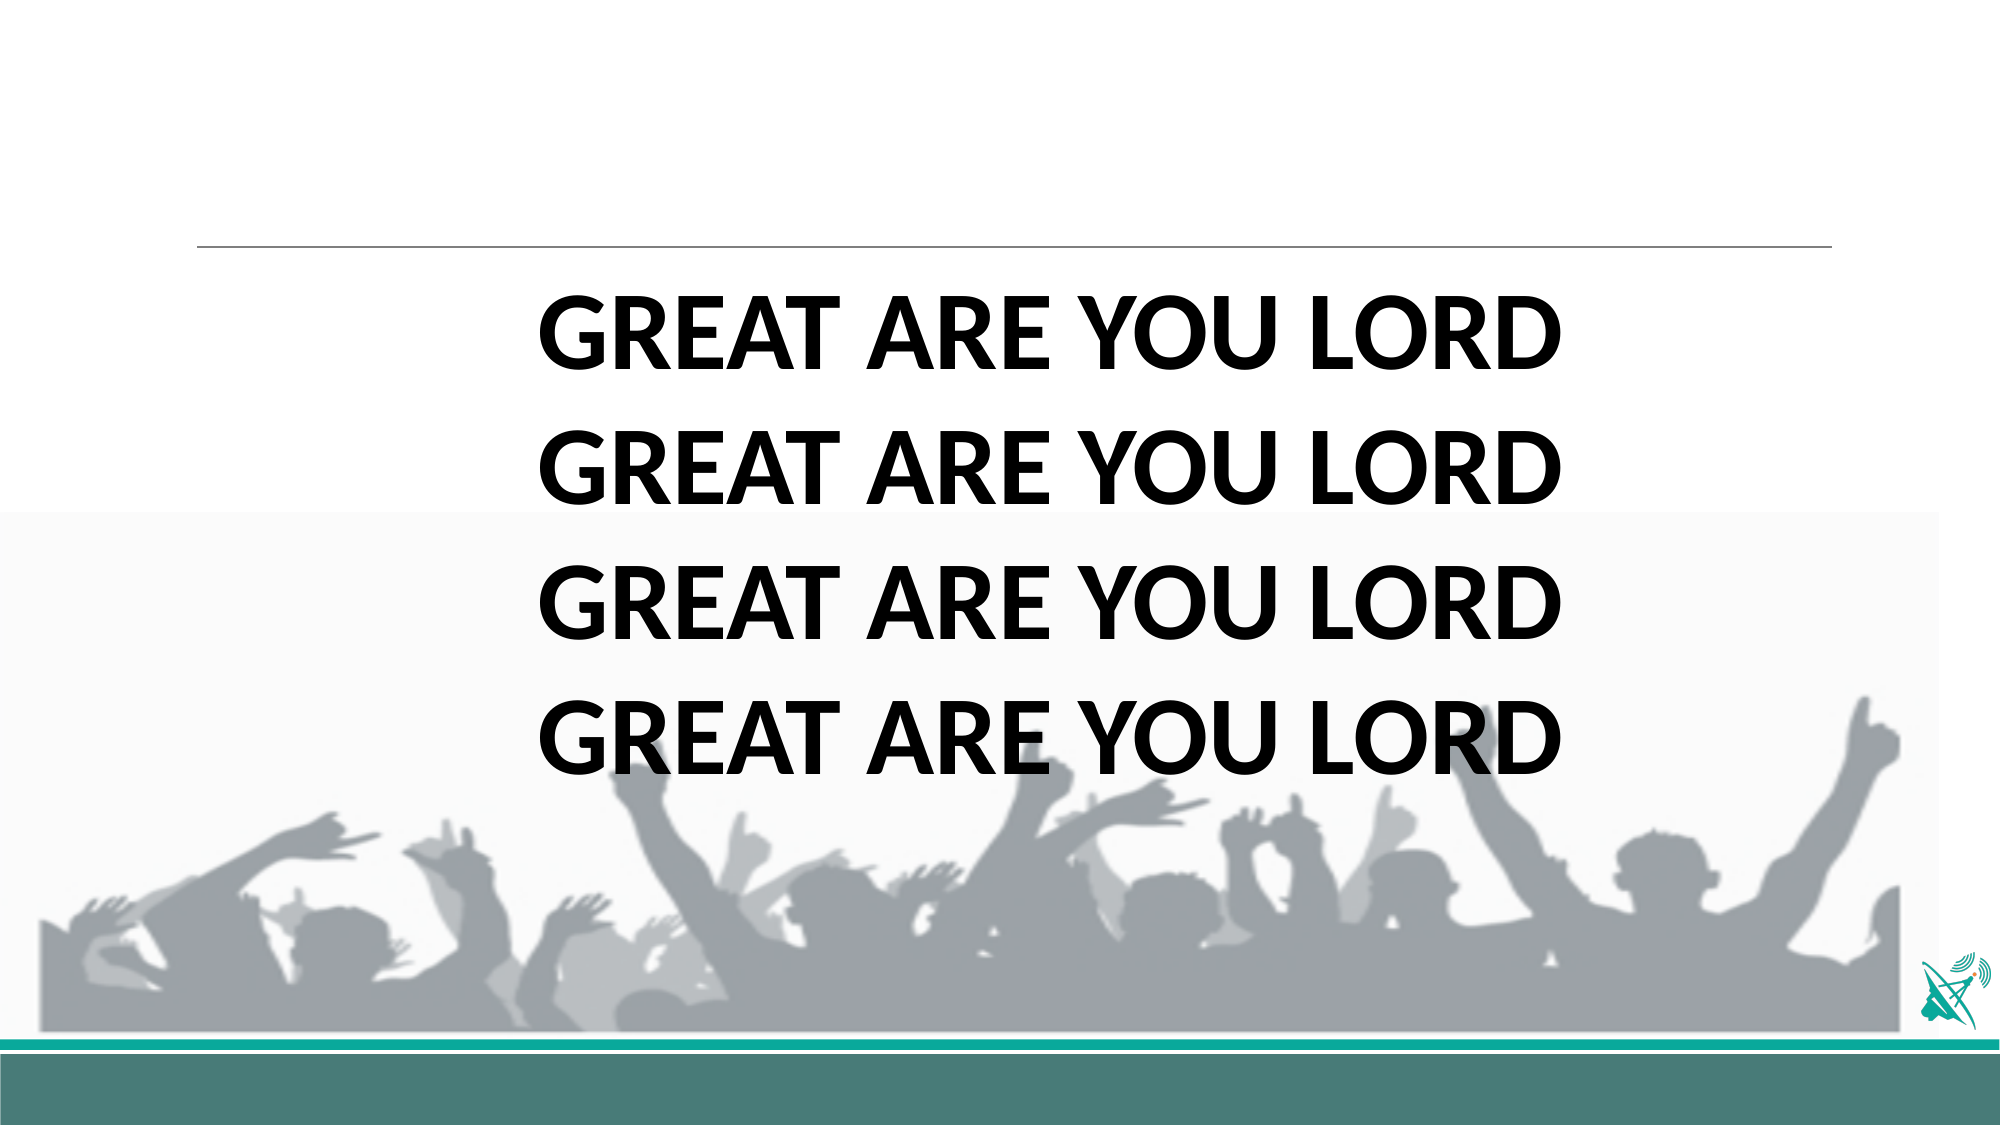

GREAT ARE YOU LORD
GREAT ARE YOU LORD
GREAT ARE YOU LORD
GREAT ARE YOU LORD